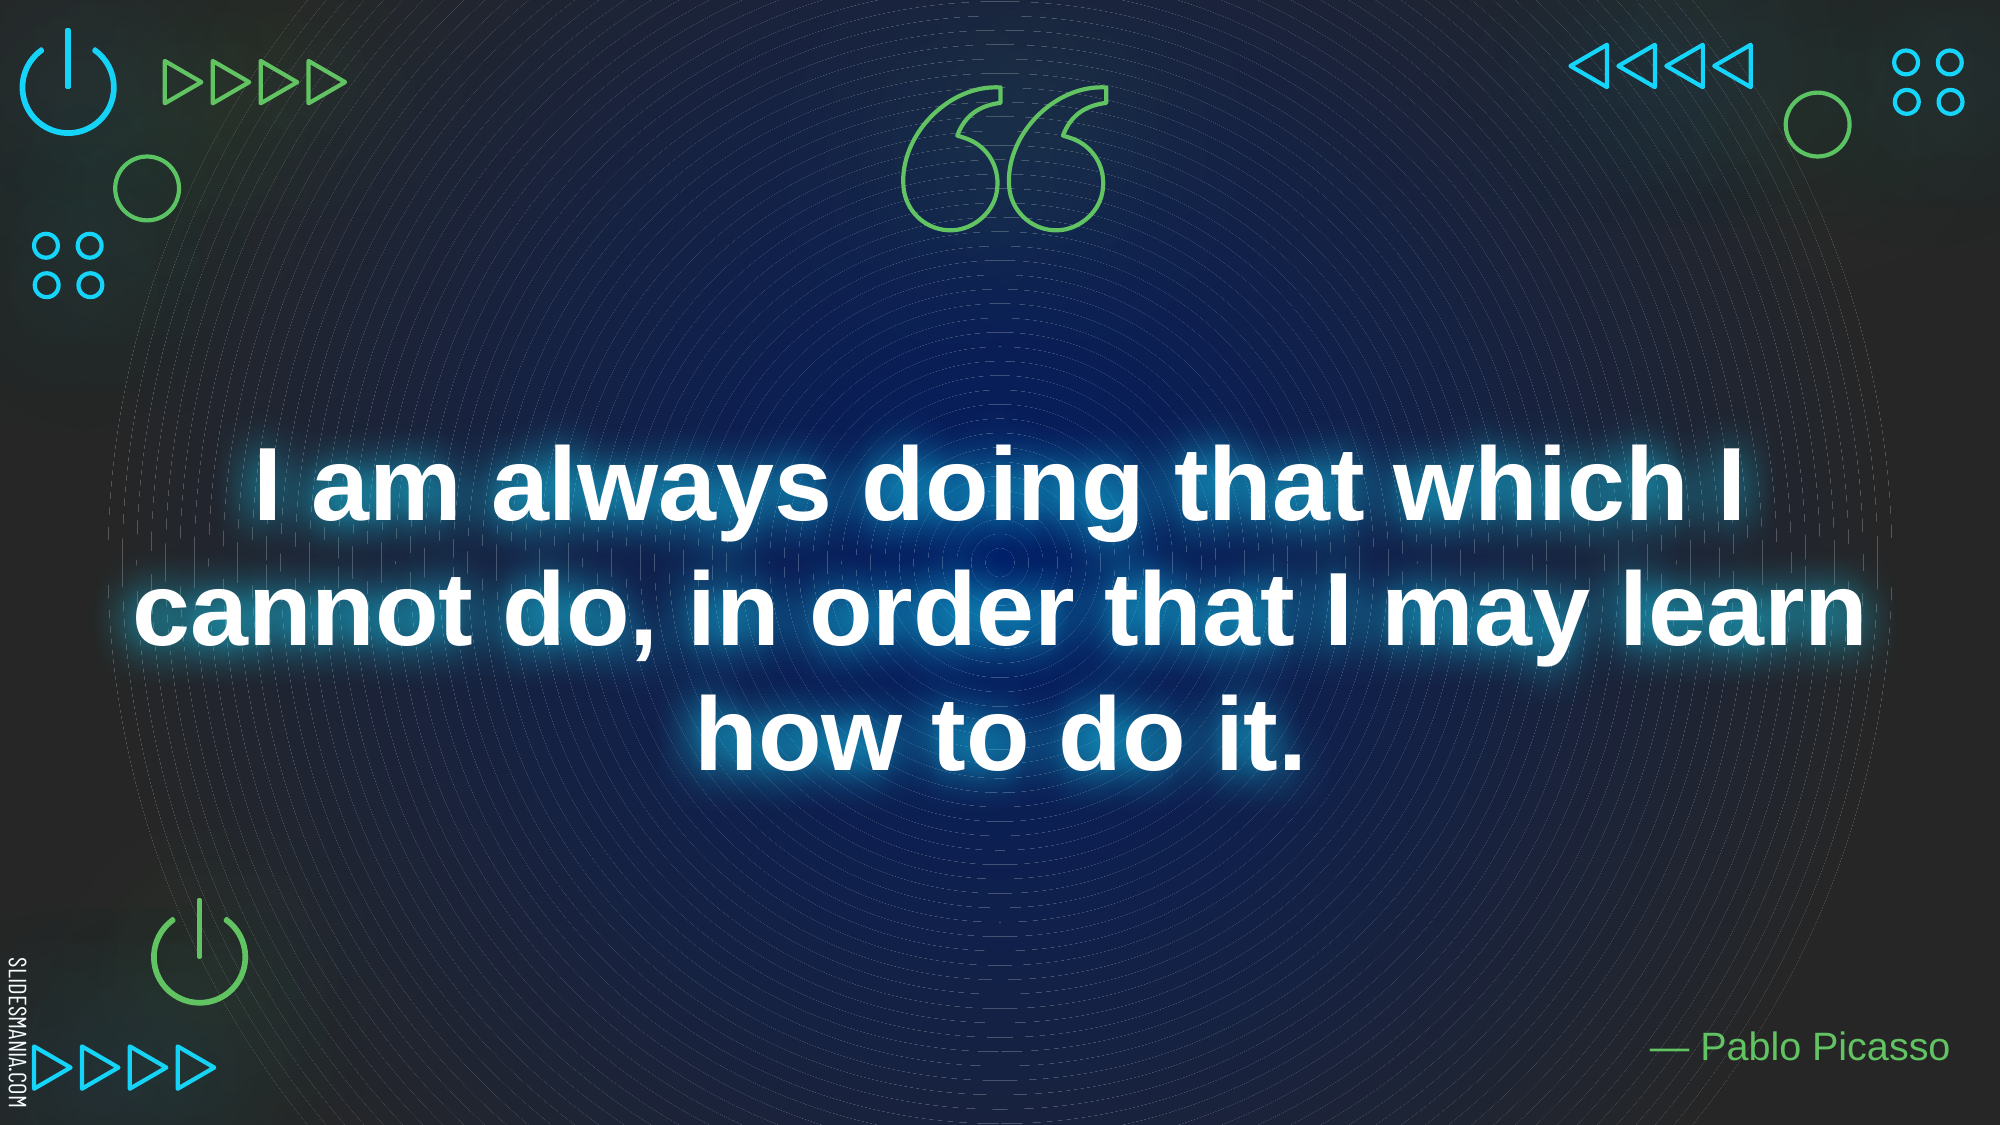

# I am always doing that which I cannot do, in order that I may learn how to do it.
― Pablo Picasso